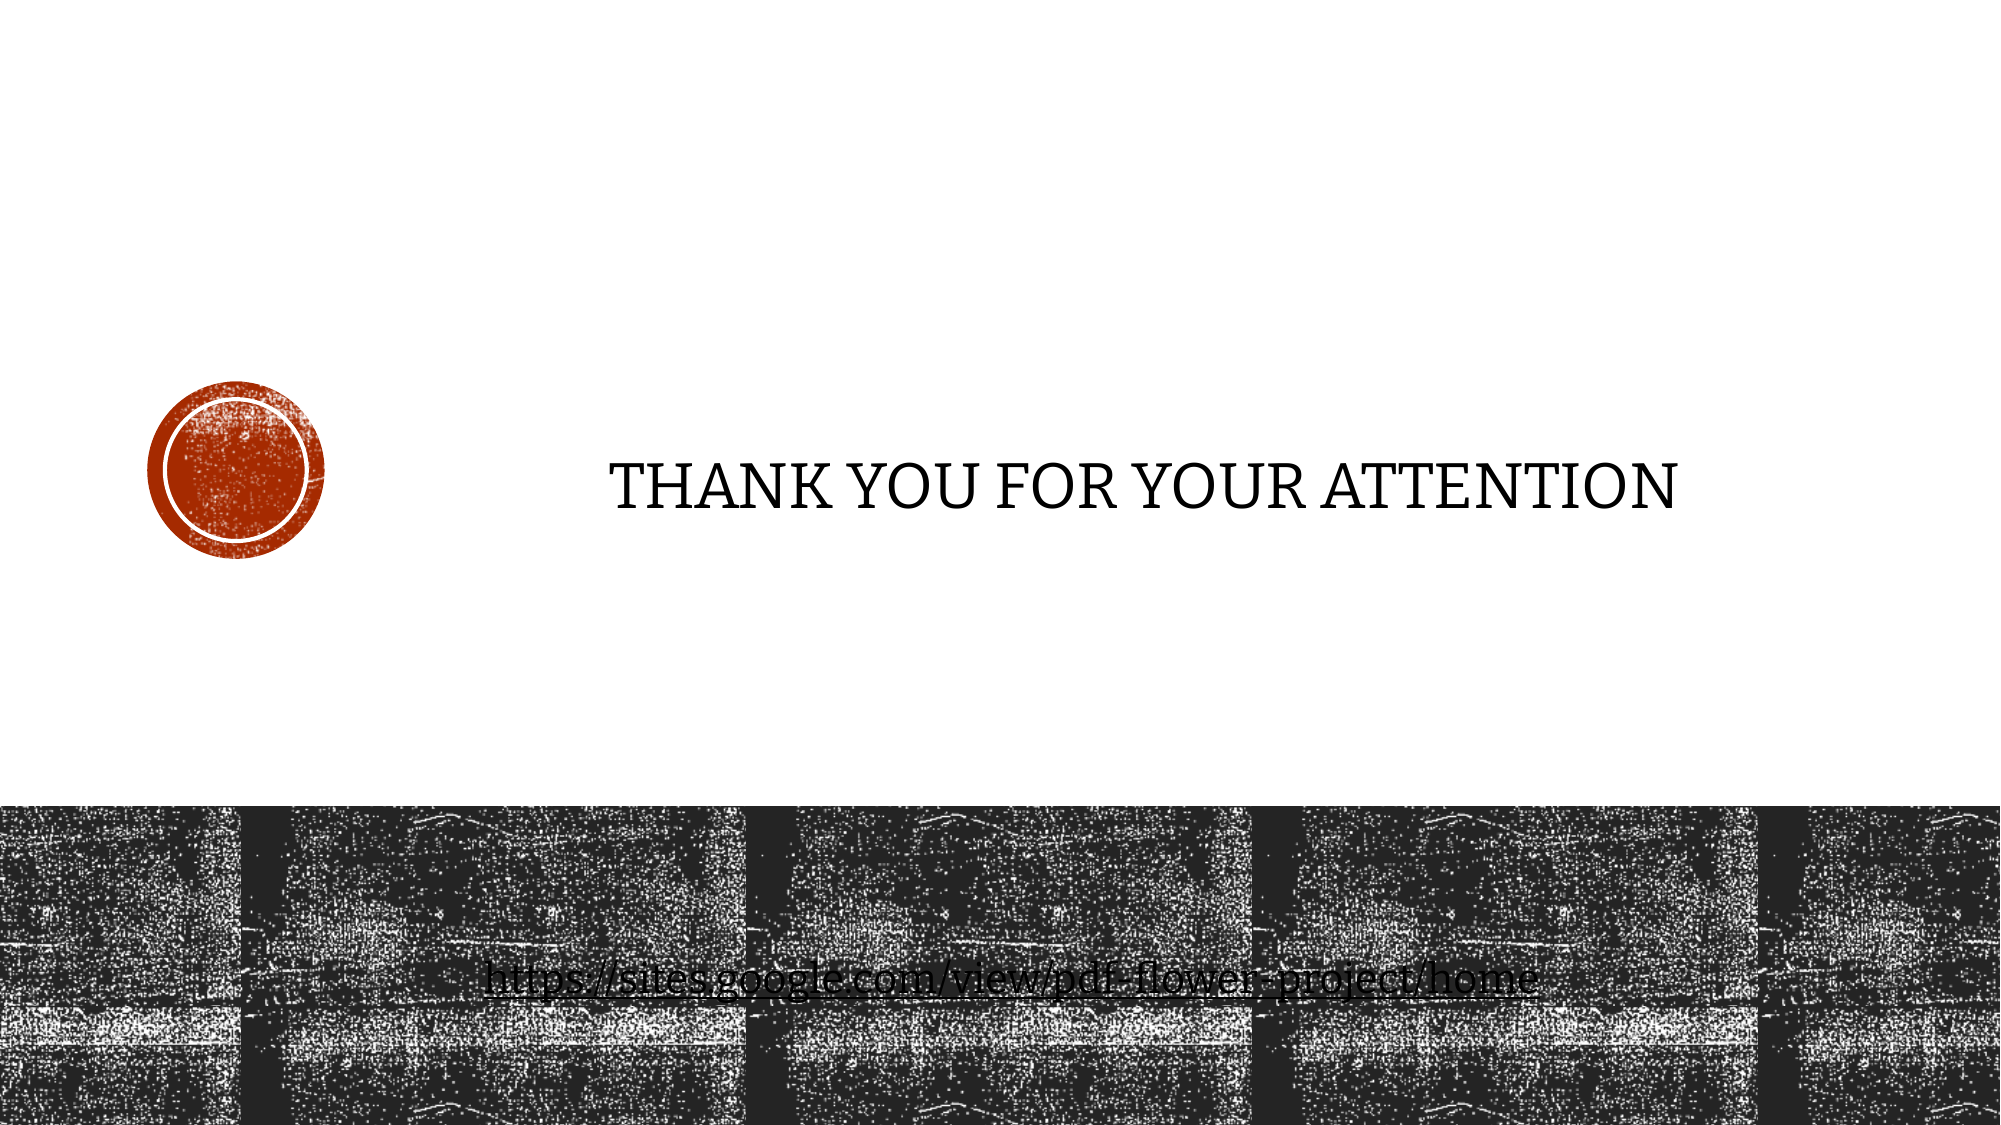

# THANK YOU FOR YOUR ATTENTION
https://sites.google.com/view/pdf-flower-project/home